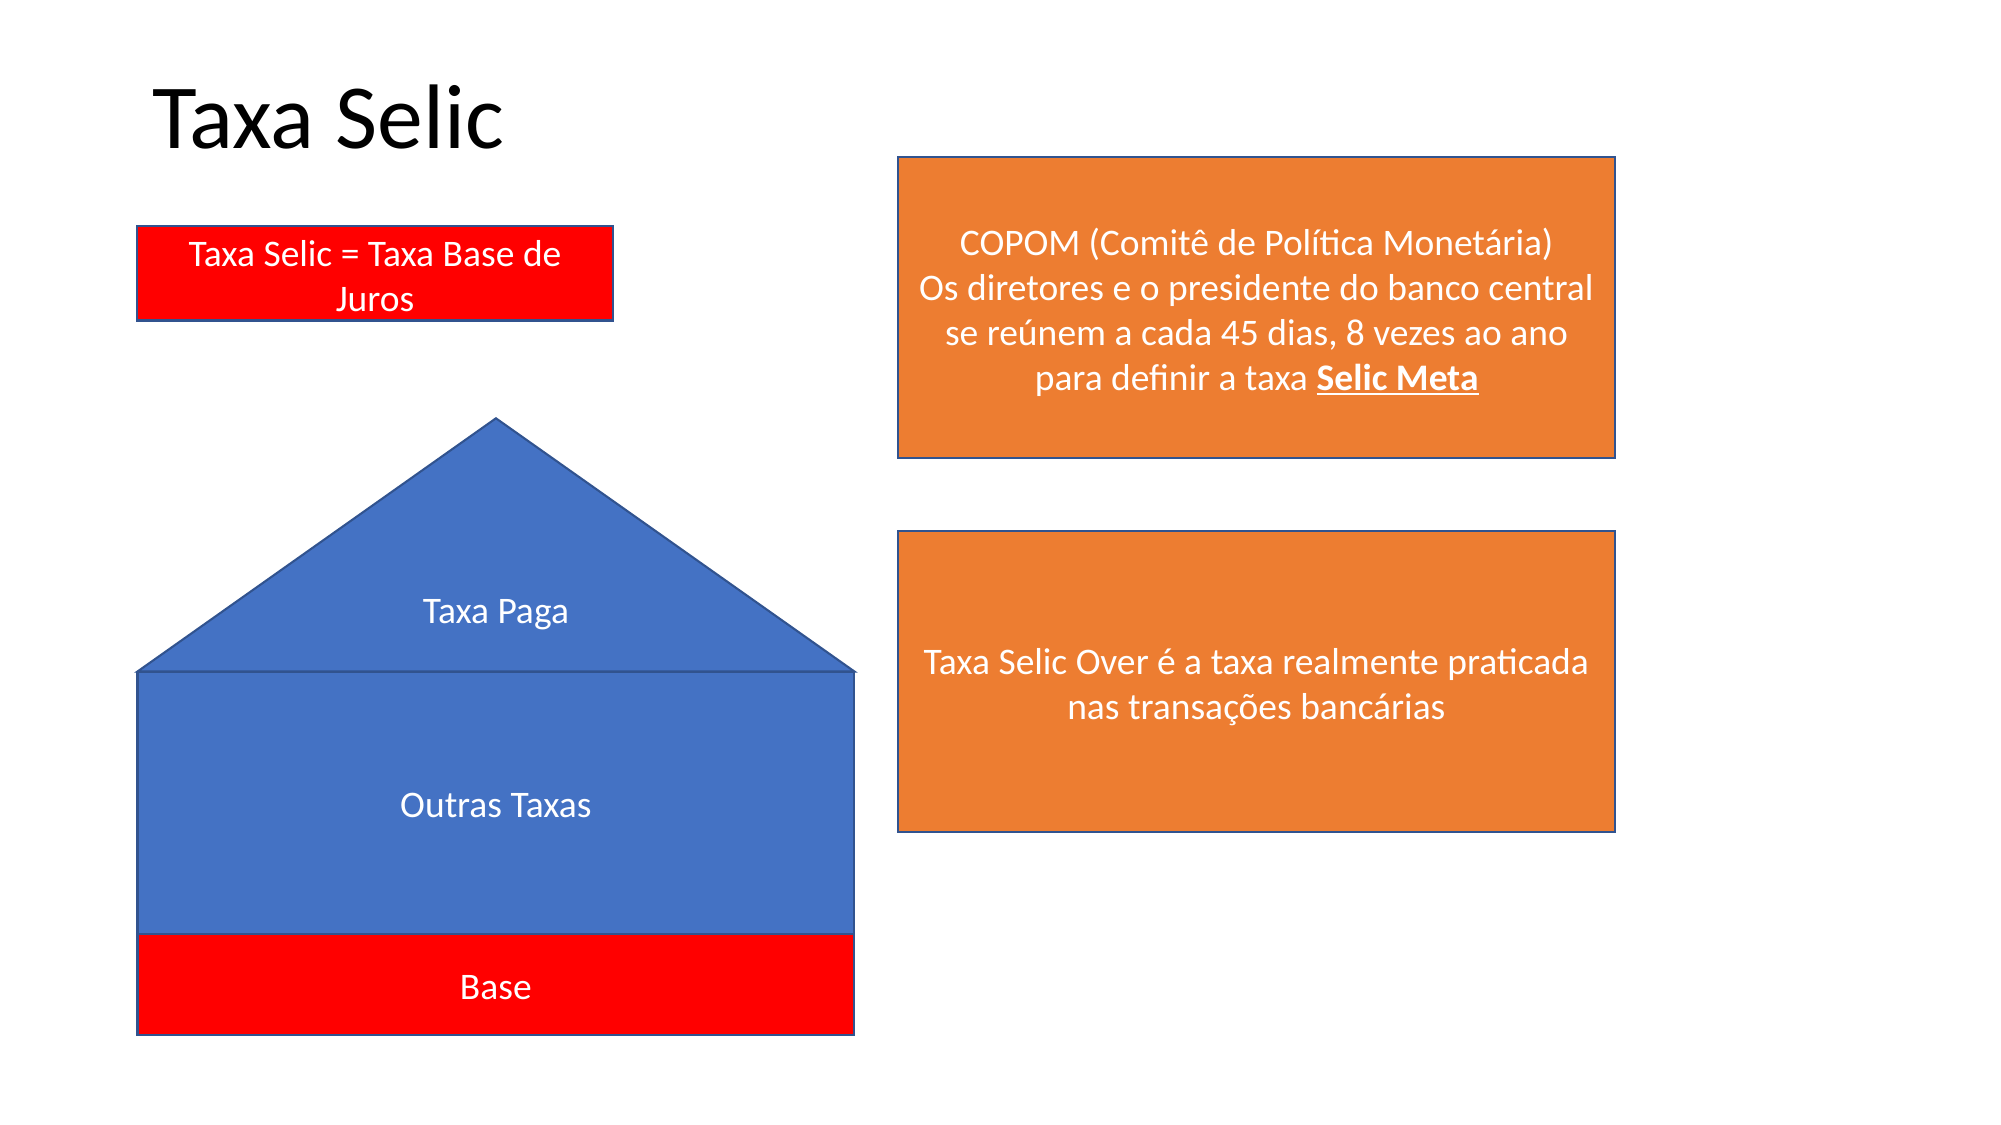

# Taxa Selic
COPOM (Comitê de Política Monetária)
Os diretores e o presidente do banco central se reúnem a cada 45 dias, 8 vezes ao ano para definir a taxa Selic Meta
Taxa Selic = Taxa Base de Juros
Taxa Paga
Taxa Selic Over é a taxa realmente praticada nas transações bancárias
Outras Taxas
Base